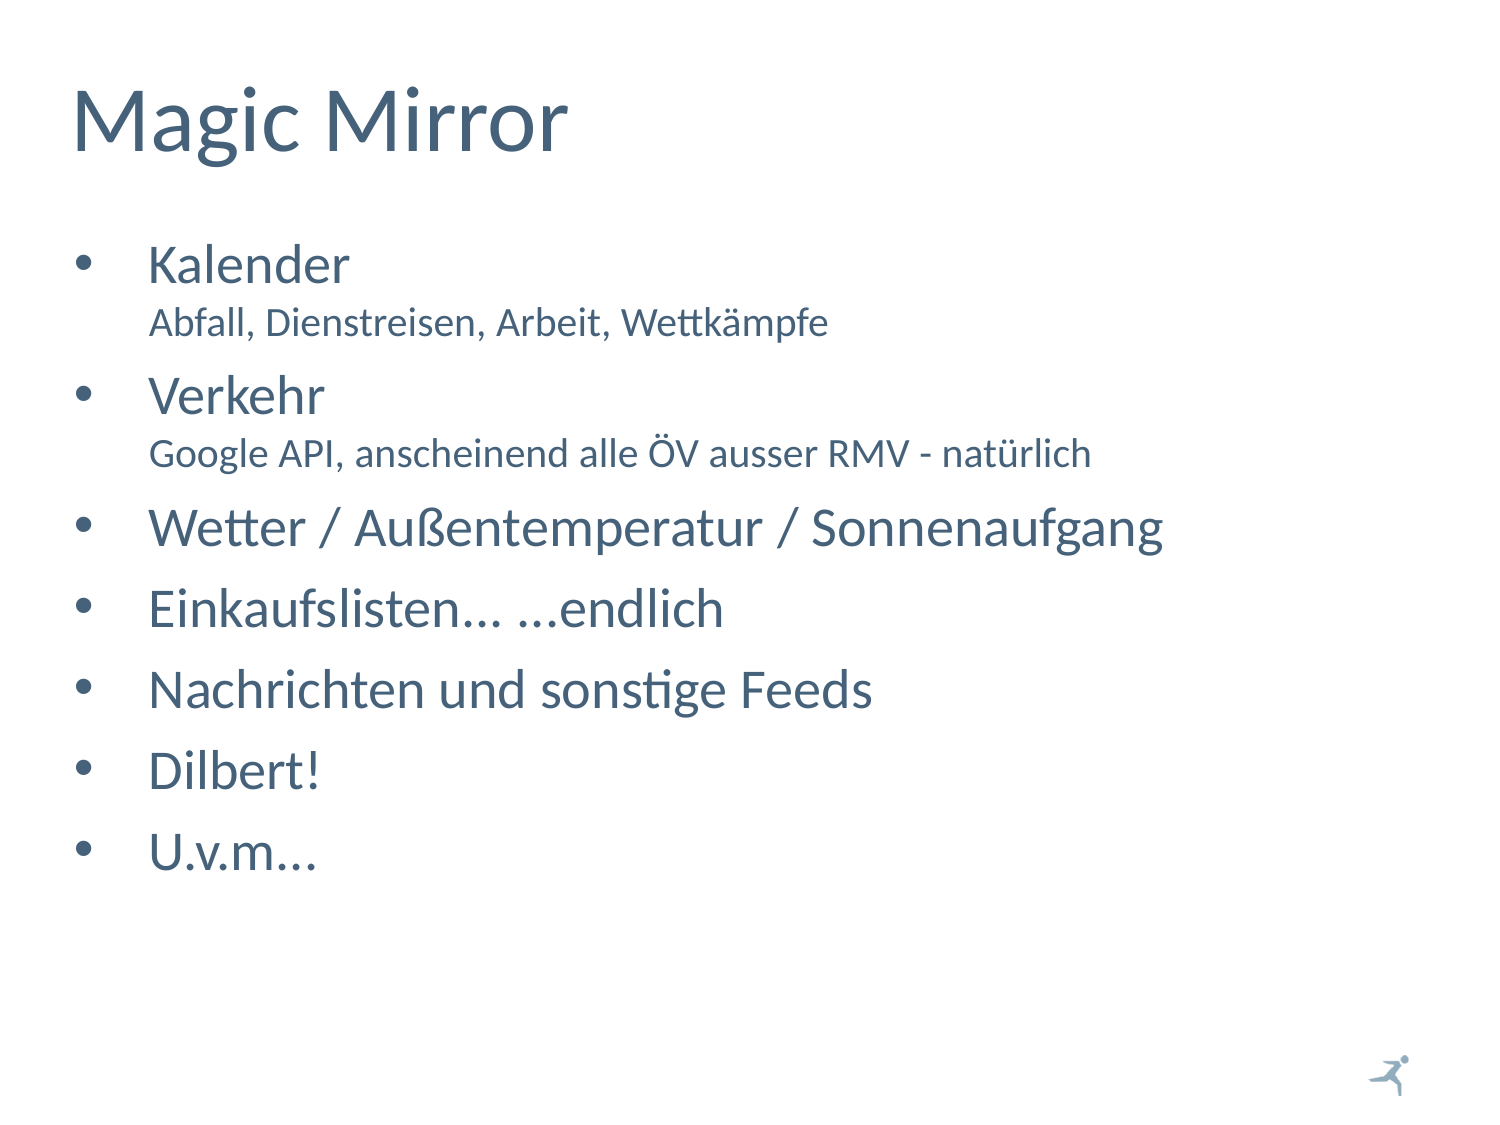

# Magic Mirror

Kalender
Abfall, Dienstreisen, Arbeit, Wettkämpfe
Verkehr
Google API, anscheinend alle ÖV ausser RMV - natürlich
Wetter / Außentemperatur / Sonnenaufgang
Einkaufslisten... ...endlich
Nachrichten und sonstige Feeds
Dilbert!
U.v.m...